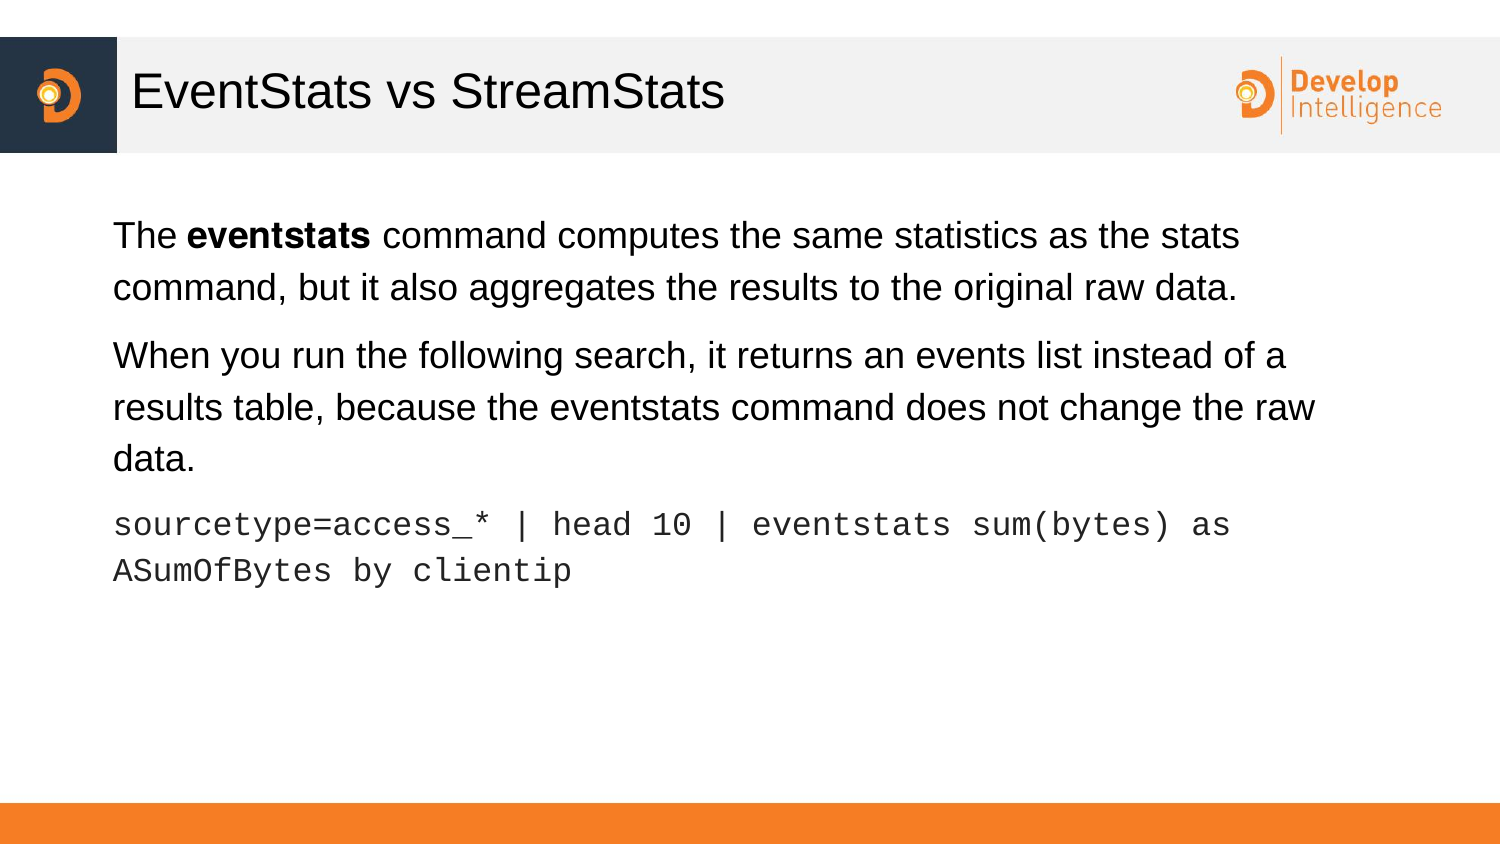

# EventStats vs StreamStats
The eventstats command computes the same statistics as the stats command, but it also aggregates the results to the original raw data.
When you run the following search, it returns an events list instead of a results table, because the eventstats command does not change the raw data.
sourcetype=access_* | head 10 | eventstats sum(bytes) as ASumOfBytes by clientip